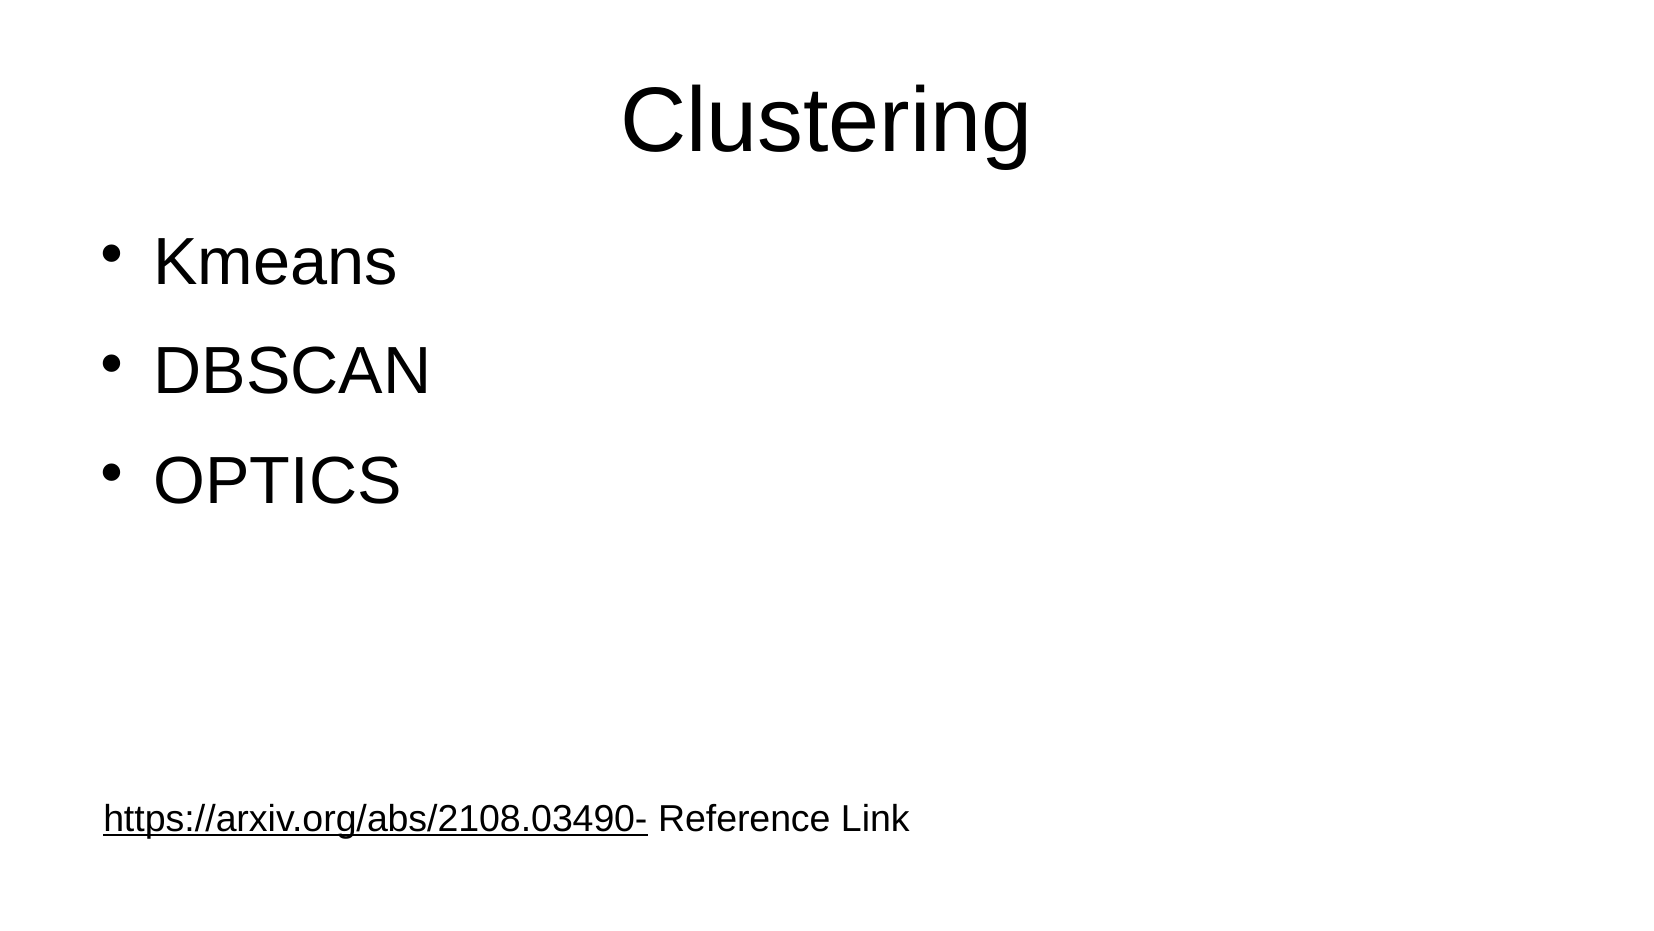

# Clustering
Kmeans
DBSCAN
OPTICS
https://arxiv.org/abs/2108.03490- Reference Link